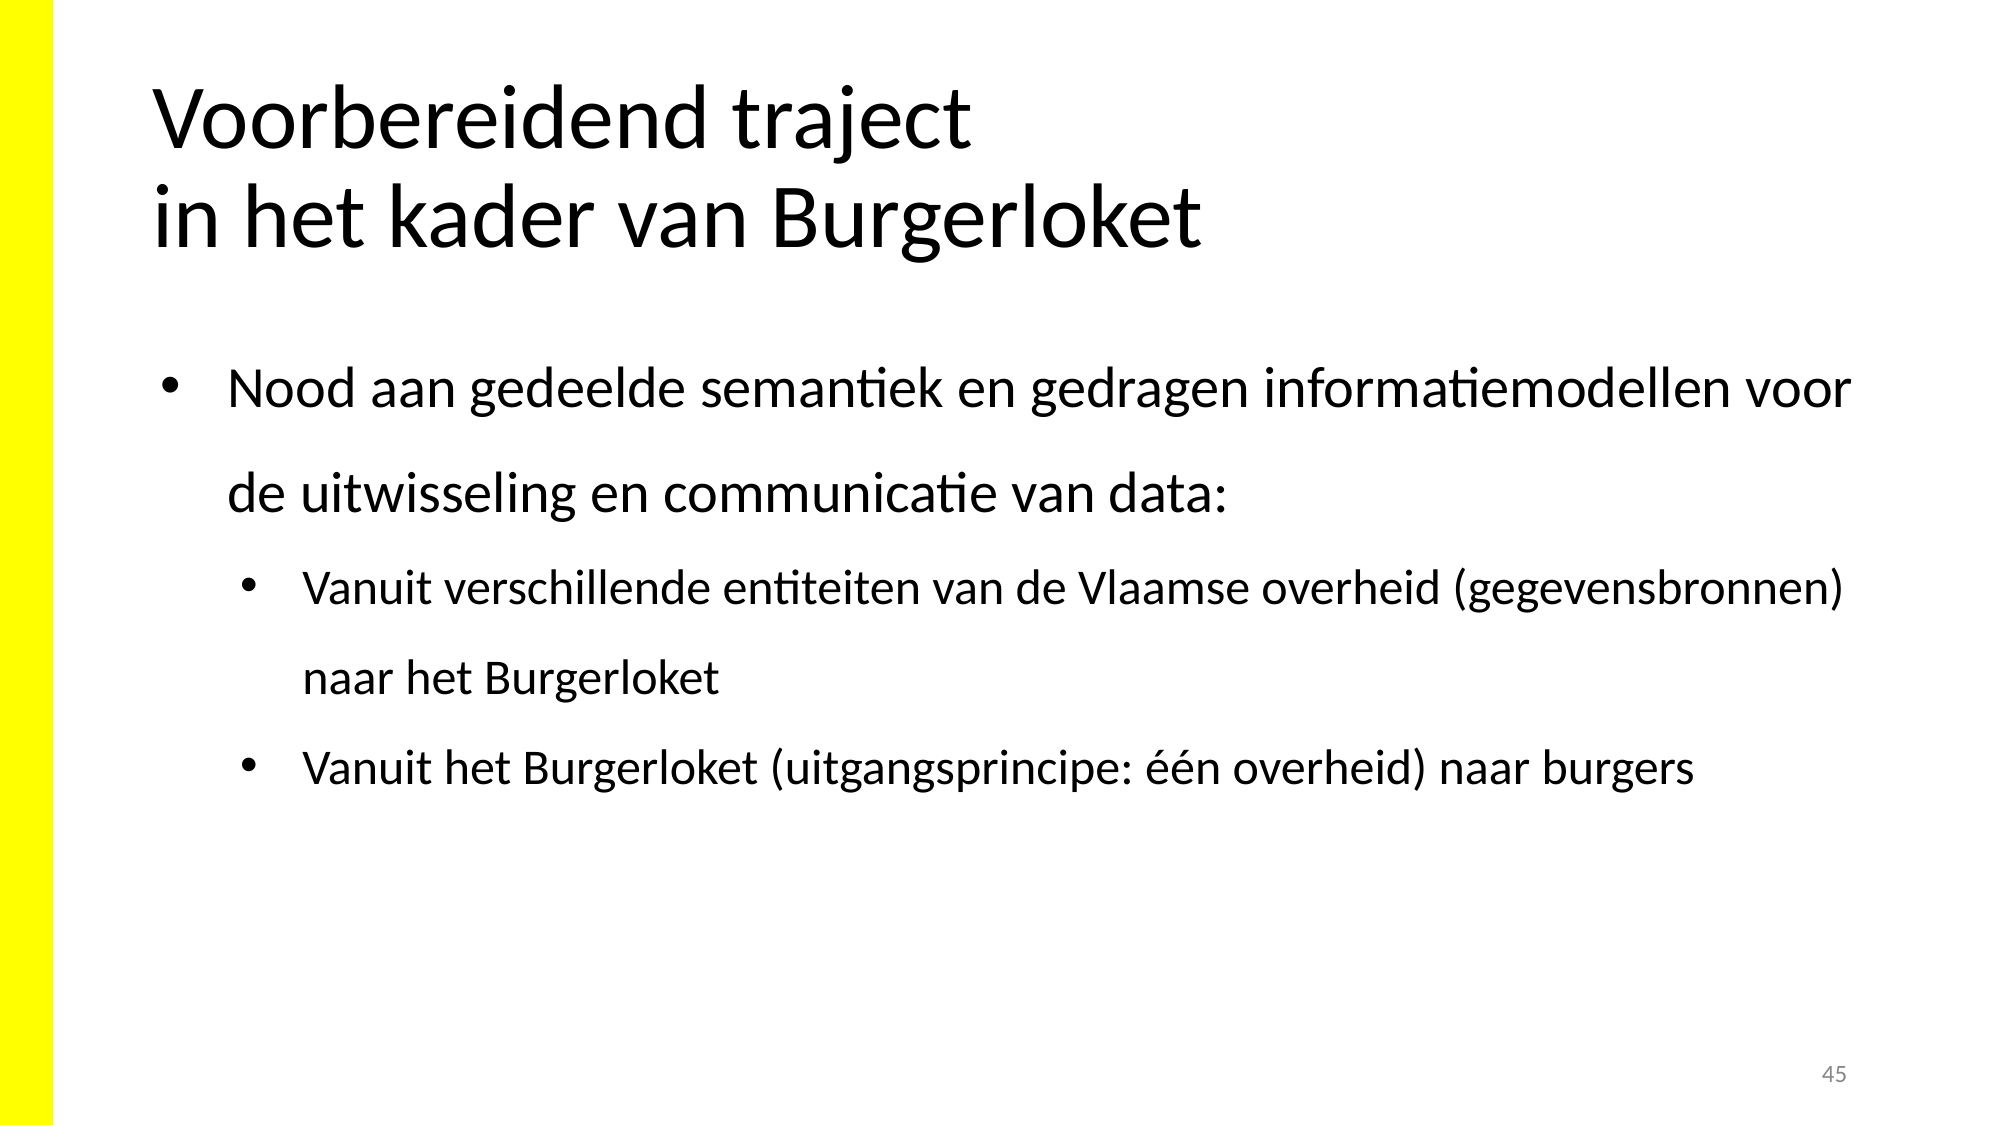

# Voorbereidend traject in het kader van Burgerloket
Nood aan gedeelde semantiek en gedragen informatiemodellen voor de uitwisseling en communicatie van data:
Vanuit verschillende entiteiten van de Vlaamse overheid (gegevensbronnen) naar het Burgerloket
Vanuit het Burgerloket (uitgangsprincipe: één overheid) naar burgers
45